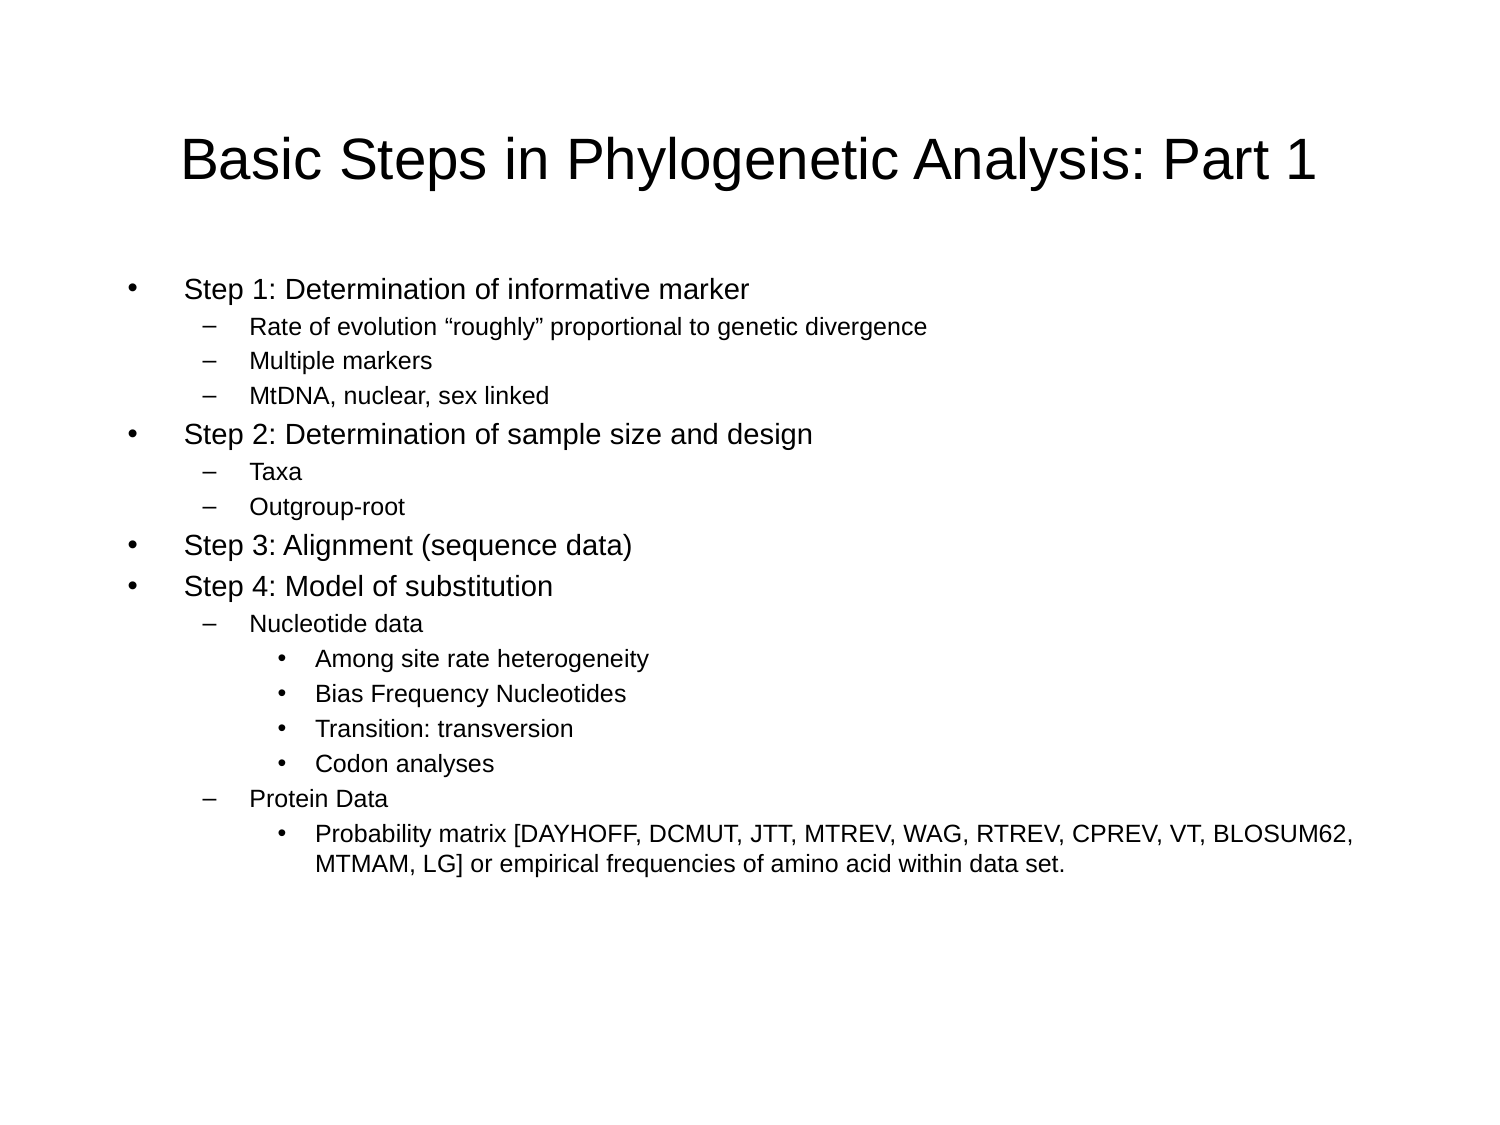

# Basic Steps in Phylogenetic Analysis: Part 1
Step 1: Determination of informative marker
Rate of evolution “roughly” proportional to genetic divergence
Multiple markers
MtDNA, nuclear, sex linked
Step 2: Determination of sample size and design
Taxa
Outgroup-root
Step 3: Alignment (sequence data)
Step 4: Model of substitution
Nucleotide data
Among site rate heterogeneity
Bias Frequency Nucleotides
Transition: transversion
Codon analyses
Protein Data
Probability matrix [DAYHOFF, DCMUT, JTT, MTREV, WAG, RTREV, CPREV, VT, BLOSUM62, MTMAM, LG] or empirical frequencies of amino acid within data set.